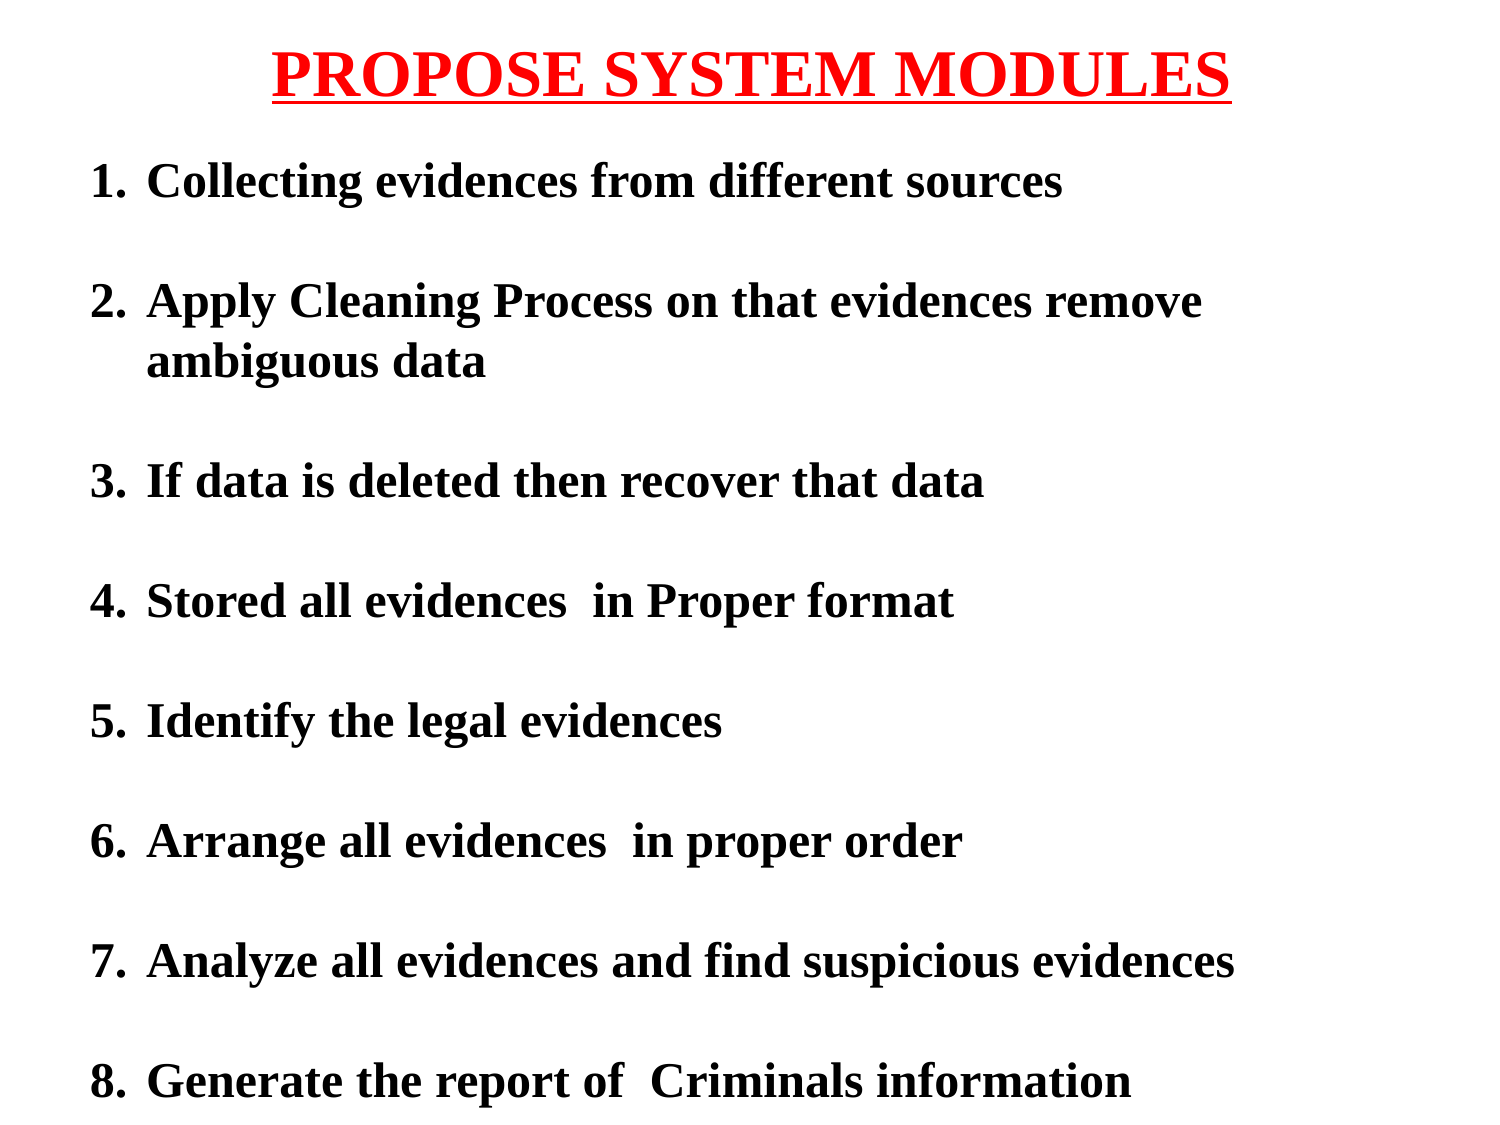

# Propose System Modules
Collecting evidences from different sources

Apply Cleaning Process on that evidences remove ambiguous data

If data is deleted then recover that data

Stored all evidences  in Proper format

Identify the legal evidences

Arrange all evidences  in proper order

Analyze all evidences and find suspicious evidences

Generate the report of  Criminals information